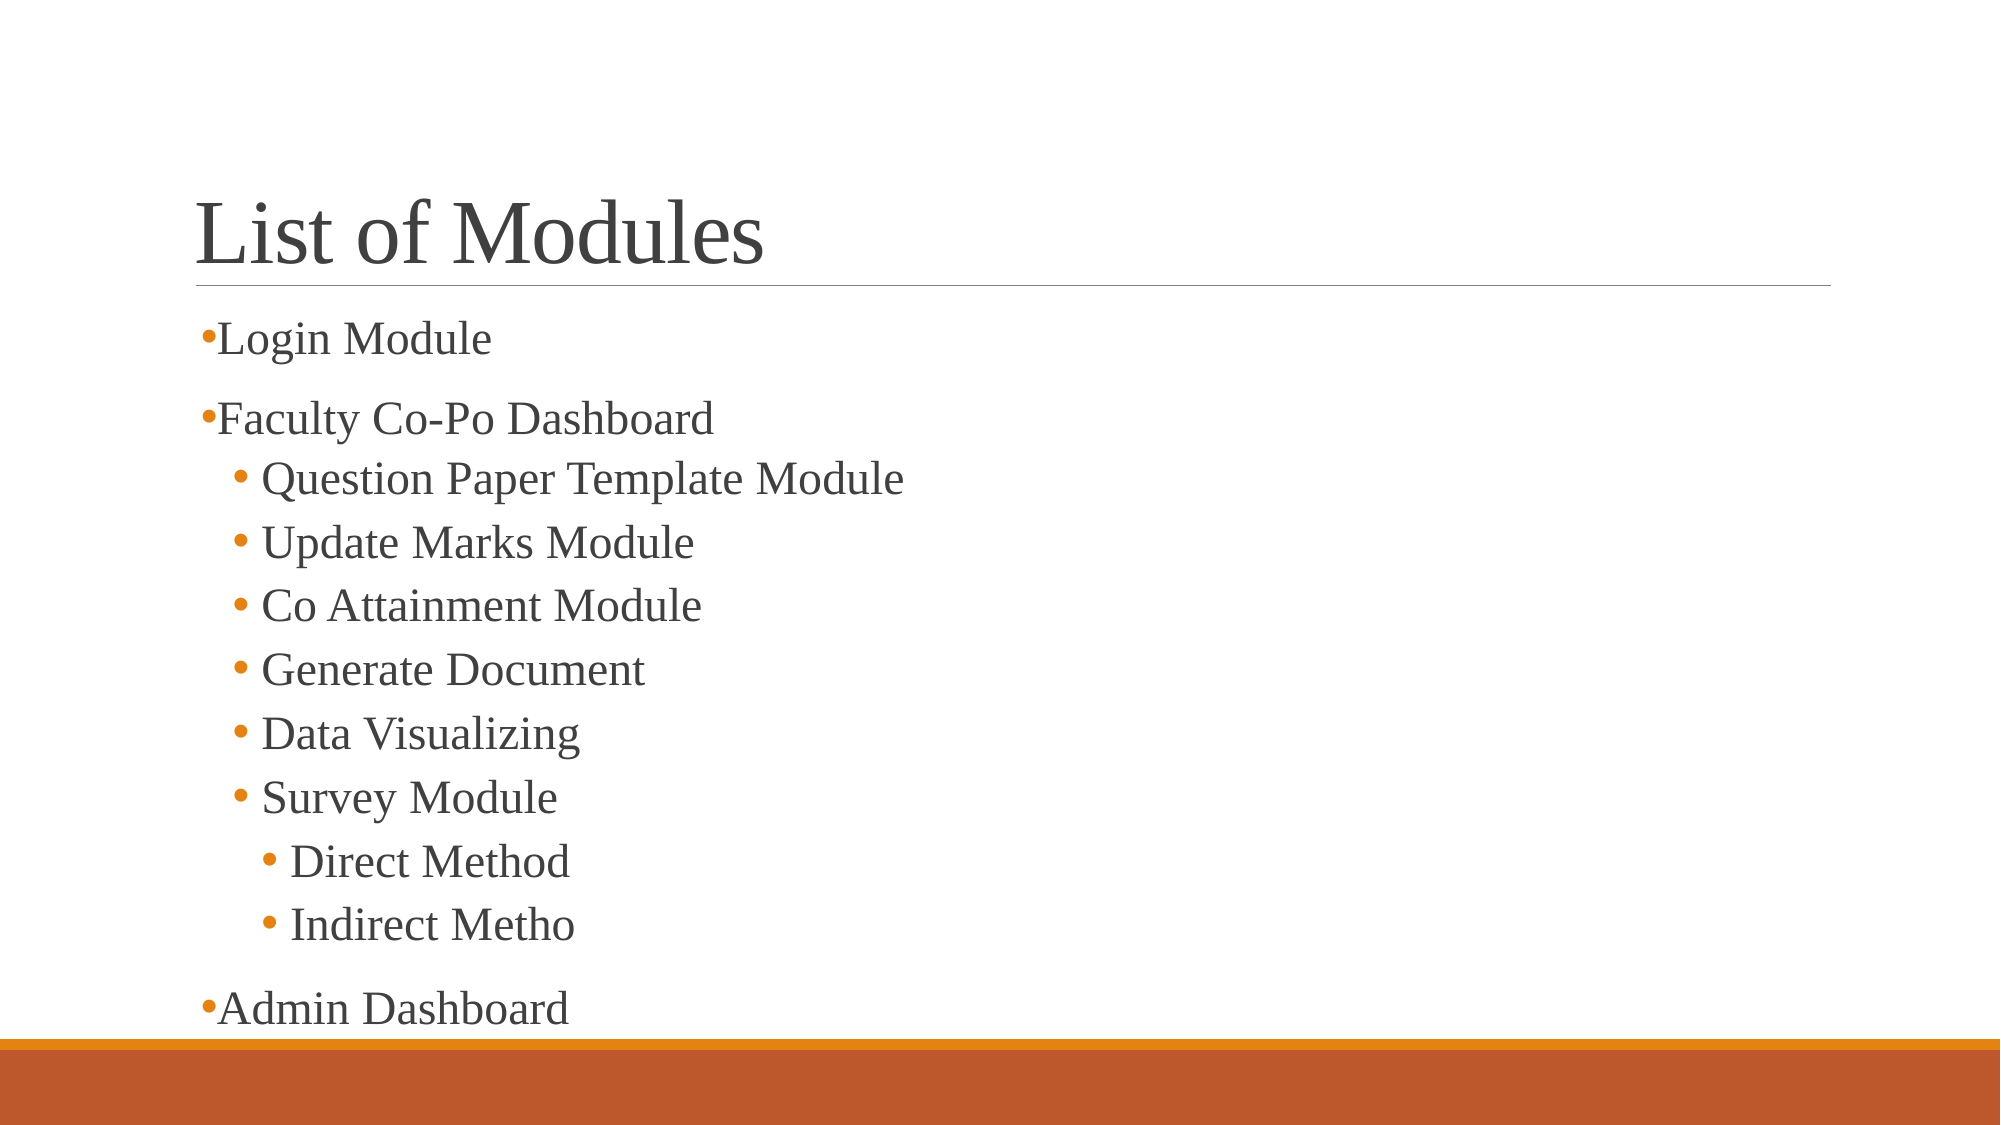

List of Modules
Login Module
Faculty Co-Po Dashboard
Question Paper Template Module
Update Marks Module
Co Attainment Module
Generate Document
Data Visualizing
Survey Module
Direct Method
Indirect Metho
Admin Dashboard